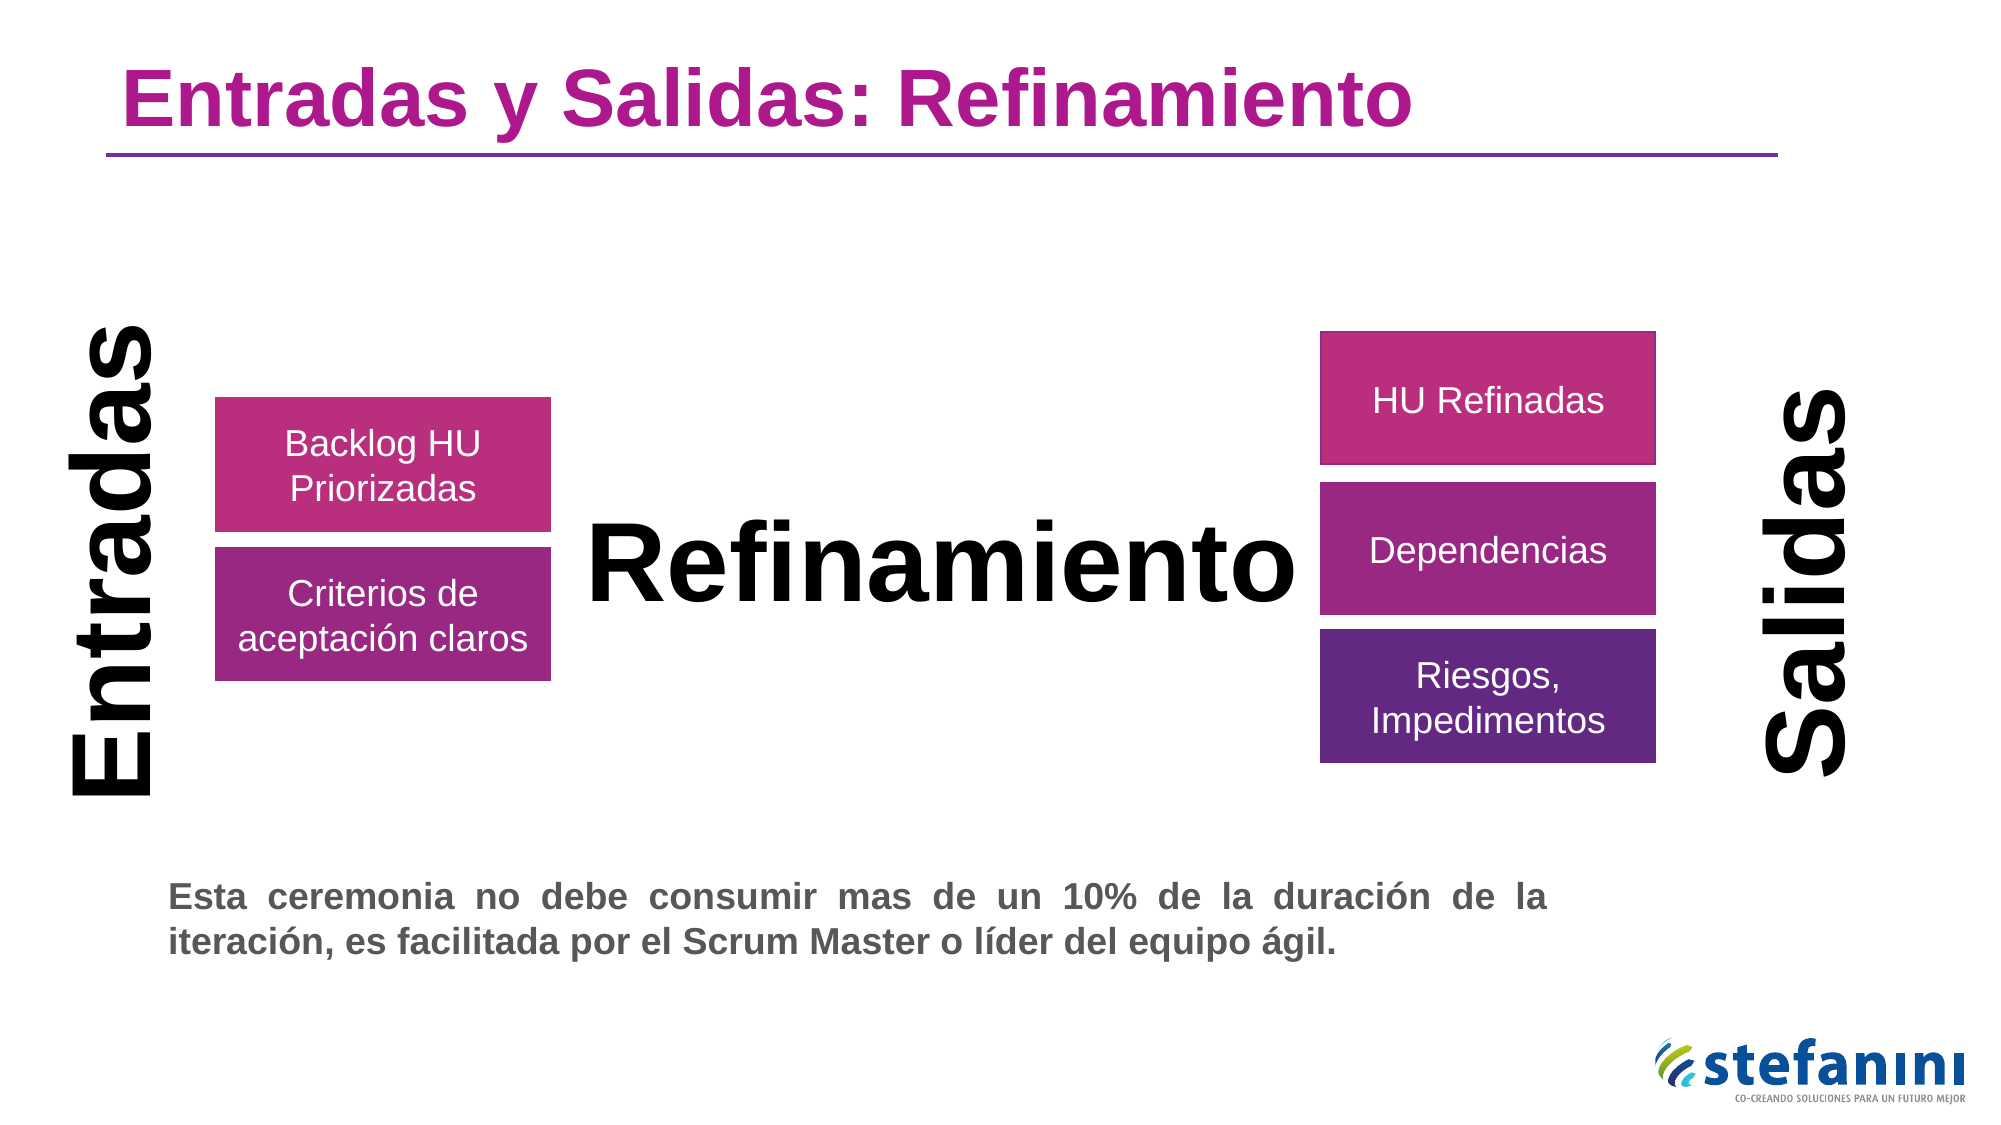

Entradas y Salidas: Refinamiento
HU Refinadas
Backlog HU Priorizadas
Refinamiento
Dependencias
Entradas
Salidas
Criterios de aceptación claros
Riesgos, Impedimentos
Esta ceremonia no debe consumir mas de un 10% de la duración de la iteración, es facilitada por el Scrum Master o líder del equipo ágil.